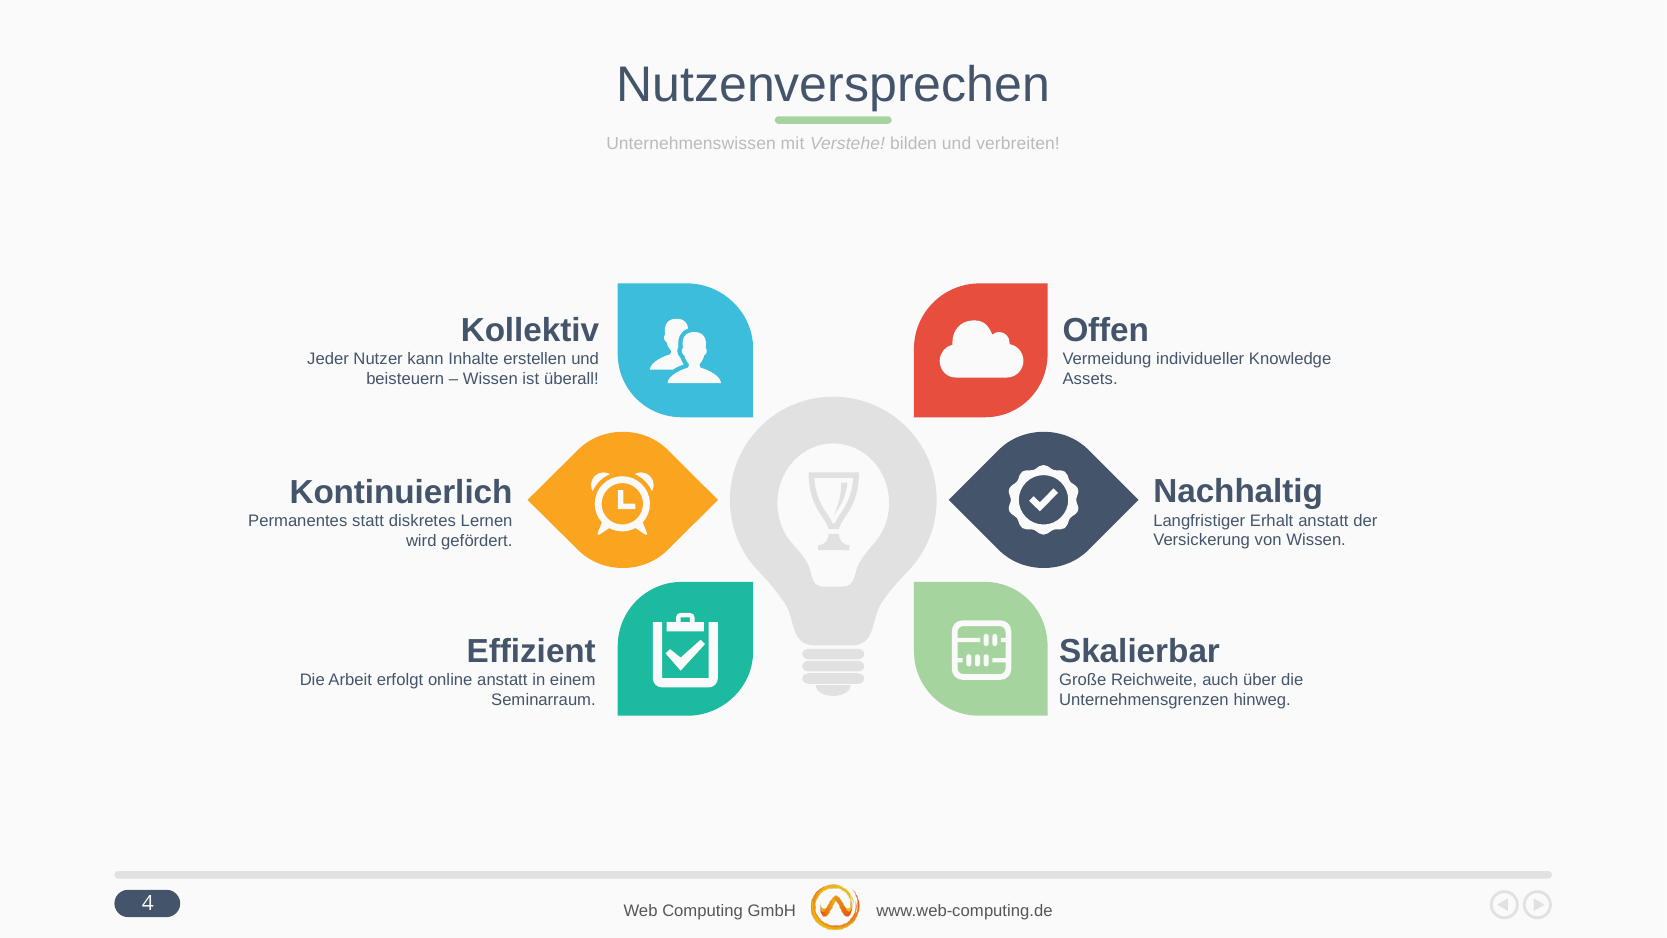

# Nutzenversprechen
Unternehmenswissen mit Verstehe! bilden und verbreiten!

Kollektiv
Jeder Nutzer kann Inhalte erstellen und beisteuern – Wissen ist überall!
Offen
Vermeidung individueller Knowledge Assets.

Nachhaltig
Langfristiger Erhalt anstatt der Versickerung von Wissen.
Kontinuierlich
Permanentes statt diskretes Lernen wird gefördert.

Effizient
Die Arbeit erfolgt online anstatt in einem Seminarraum.
Skalierbar
Große Reichweite, auch über die Unternehmensgrenzen hinweg.

4